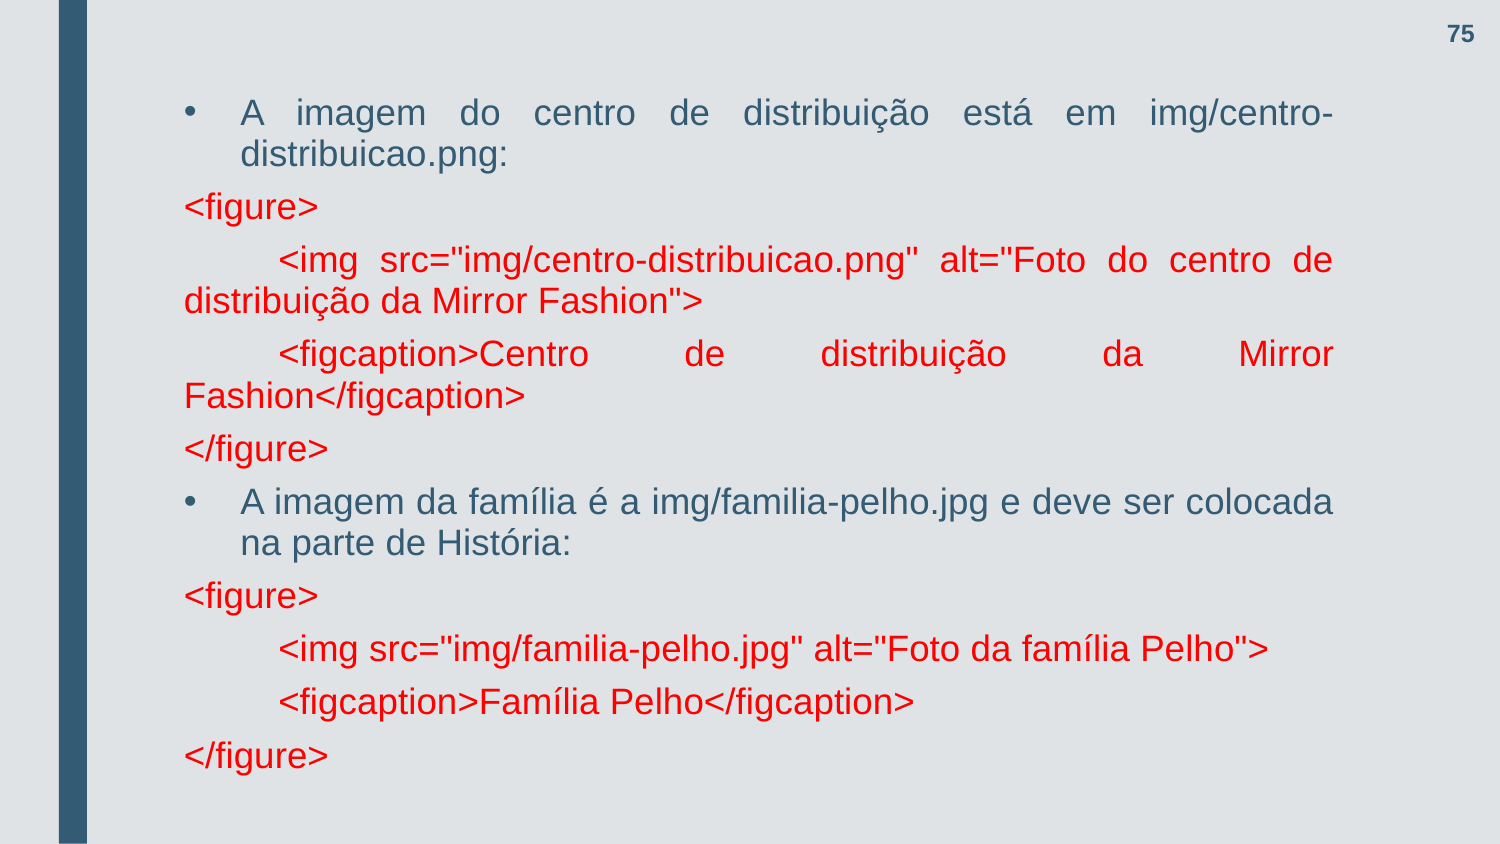

75
A imagem do centro de distribuição está em img/centro-distribuicao.png:
<figure>
	<img src="img/centro-distribuicao.png" alt="Foto do centro de distribuição da Mirror Fashion">
	<figcaption>Centro de distribuição da Mirror Fashion</figcaption>
</figure>
A imagem da família é a img/familia-pelho.jpg e deve ser colocada na parte de História:
<figure>
	<img src="img/familia-pelho.jpg" alt="Foto da família Pelho">
	<figcaption>Família Pelho</figcaption>
</figure>